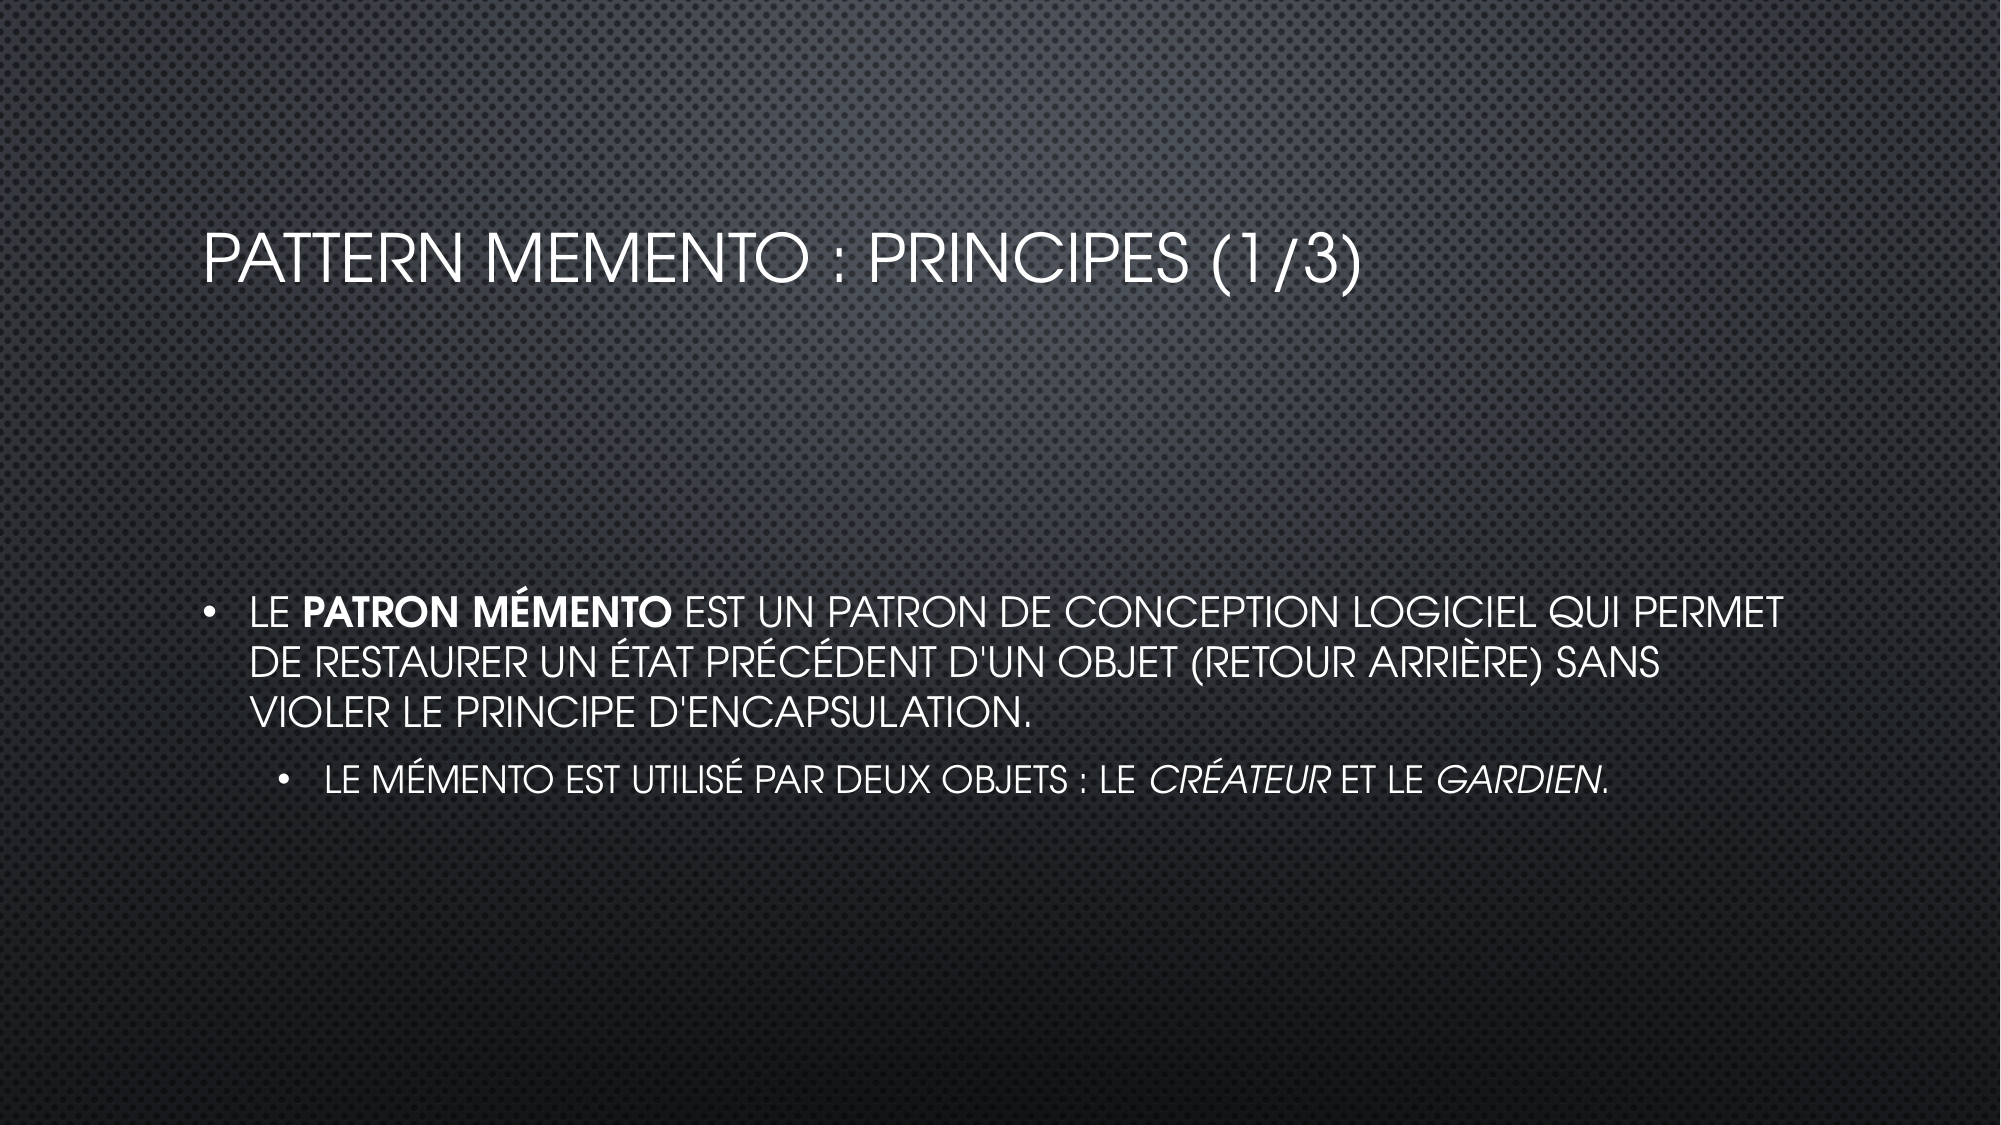

# Pattern Memento : Principes (1/3)
Le patron mémento est un patron de conception logiciel qui permet de restaurer un état précédent d'un objet (retour arrière) sans violer le principe d'encapsulation.
Le mémento est utilisé par deux objets : le créateur et le gardien.